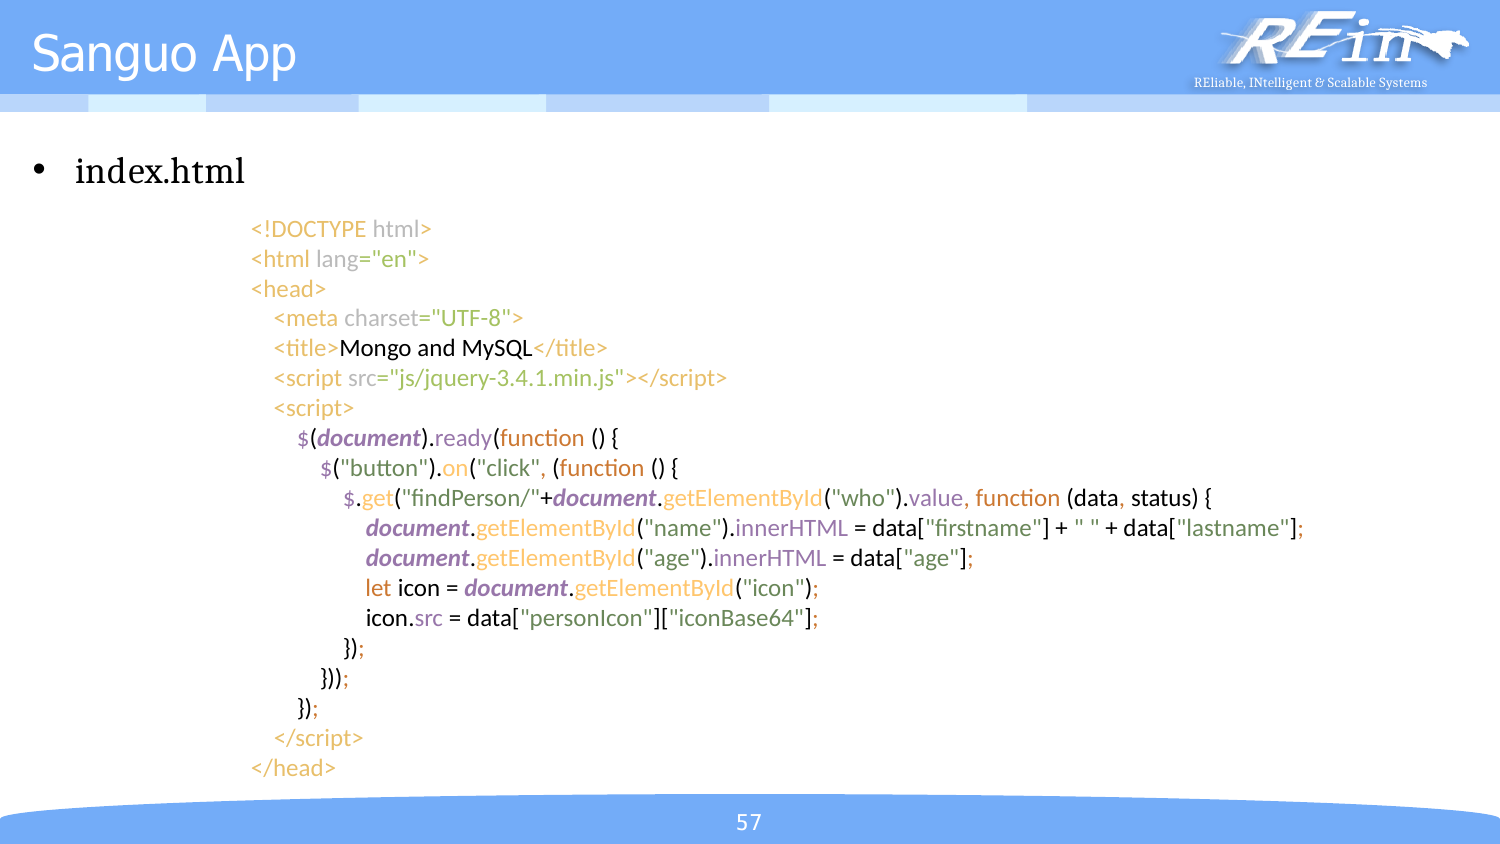

# Sanguo App
index.html
<!DOCTYPE html>
<html lang="en">
<head>
    <meta charset="UTF-8">
    <title>Mongo and MySQL</title>
    <script src="js/jquery-3.4.1.min.js"></script>
    <script>
        $(document).ready(function () {
            $("button").on("click", (function () {
                $.get("findPerson/"+document.getElementById("who").value, function (data, status) {
                    document.getElementById("name").innerHTML = data["firstname"] + " " + data["lastname"];
                    document.getElementById("age").innerHTML = data["age"];
                    let icon = document.getElementById("icon");
                    icon.src = data["personIcon"]["iconBase64"];
                });
            }));
        });
    </script>
</head>
57